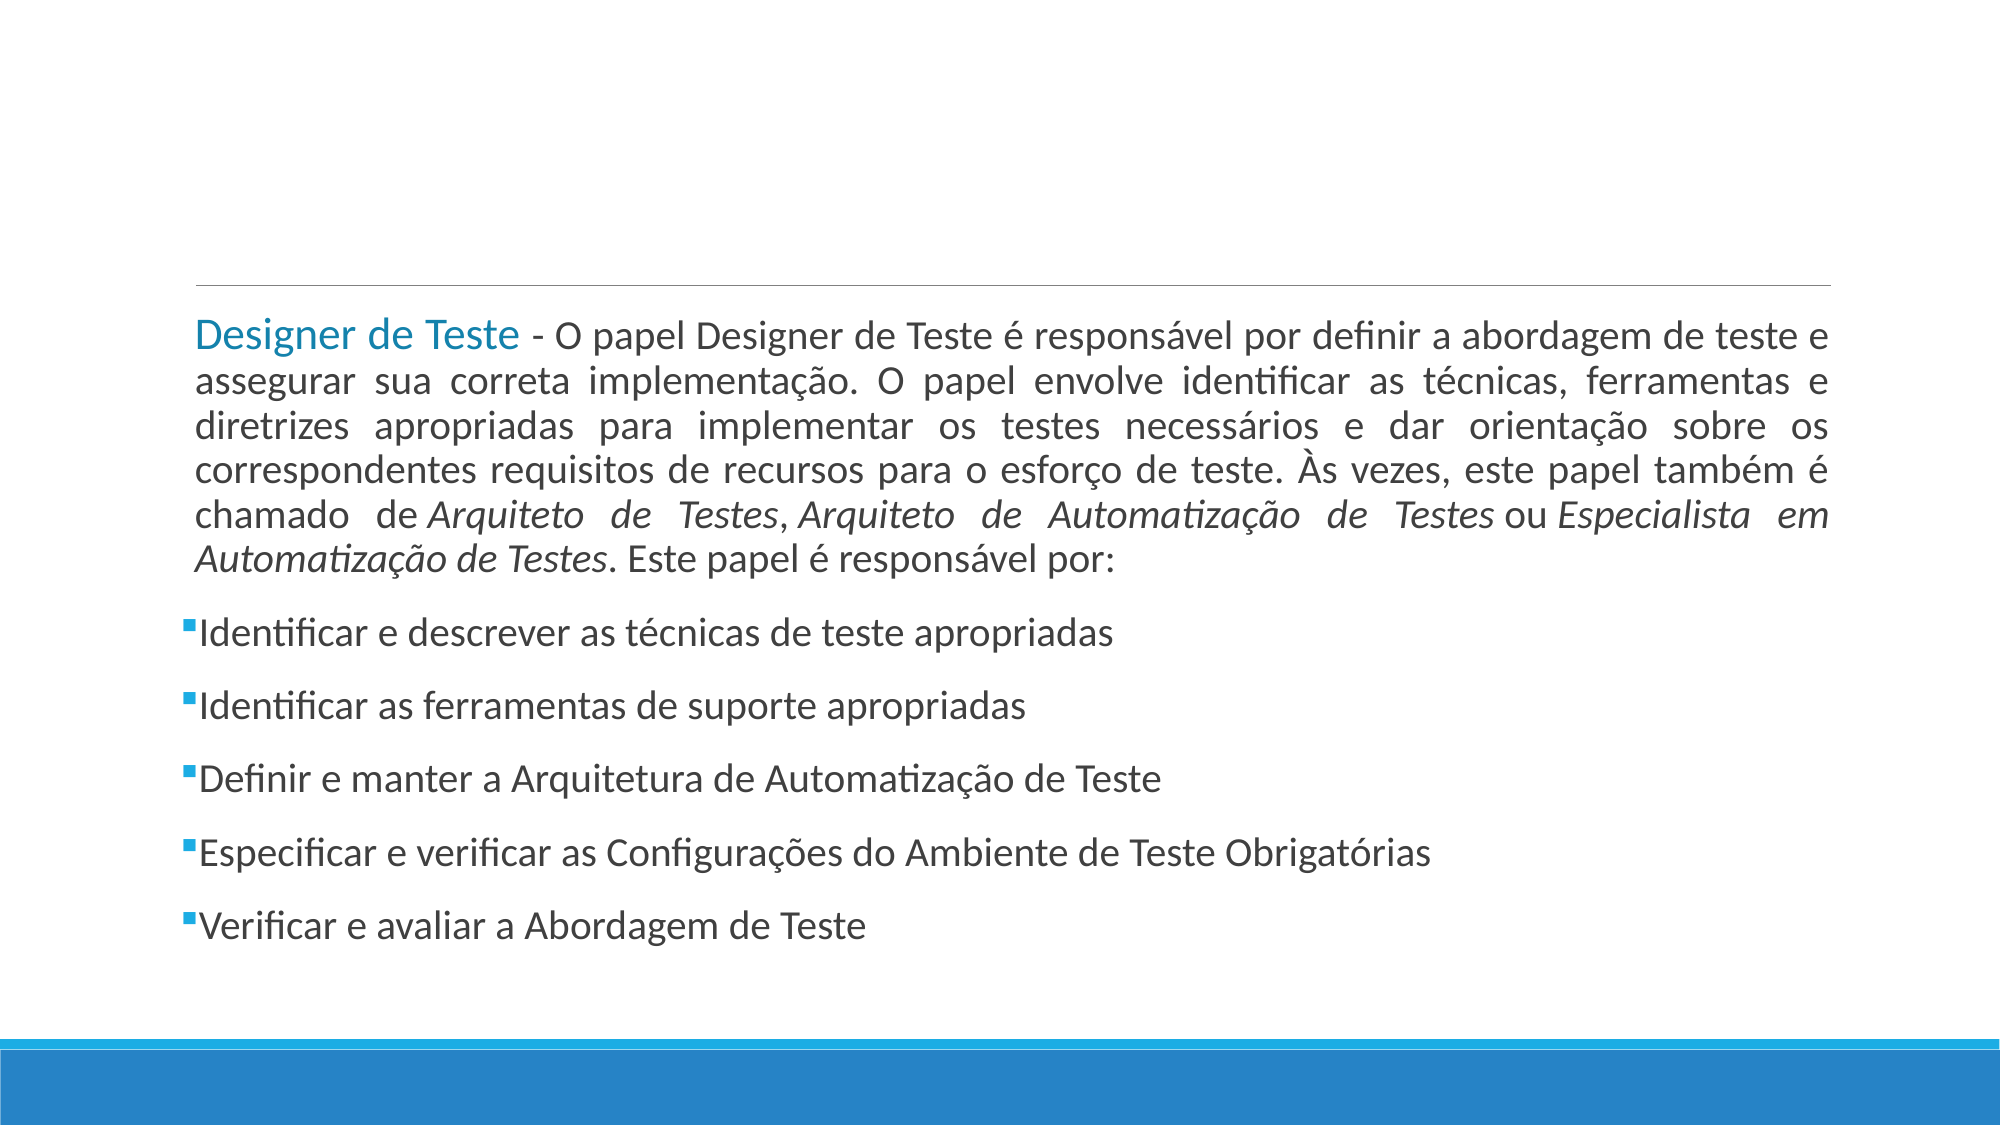

#
Designer de Teste - O papel Designer de Teste é responsável por definir a abordagem de teste e assegurar sua correta implementação. O papel envolve identificar as técnicas, ferramentas e diretrizes apropriadas para implementar os testes necessários e dar orientação sobre os correspondentes requisitos de recursos para o esforço de teste. Às vezes, este papel também é chamado de Arquiteto de Testes, Arquiteto de Automatização de Testes ou Especialista em Automatização de Testes. Este papel é responsável por:
Identificar e descrever as técnicas de teste apropriadas
Identificar as ferramentas de suporte apropriadas
Definir e manter a Arquitetura de Automatização de Teste
Especificar e verificar as Configurações do Ambiente de Teste Obrigatórias
Verificar e avaliar a Abordagem de Teste